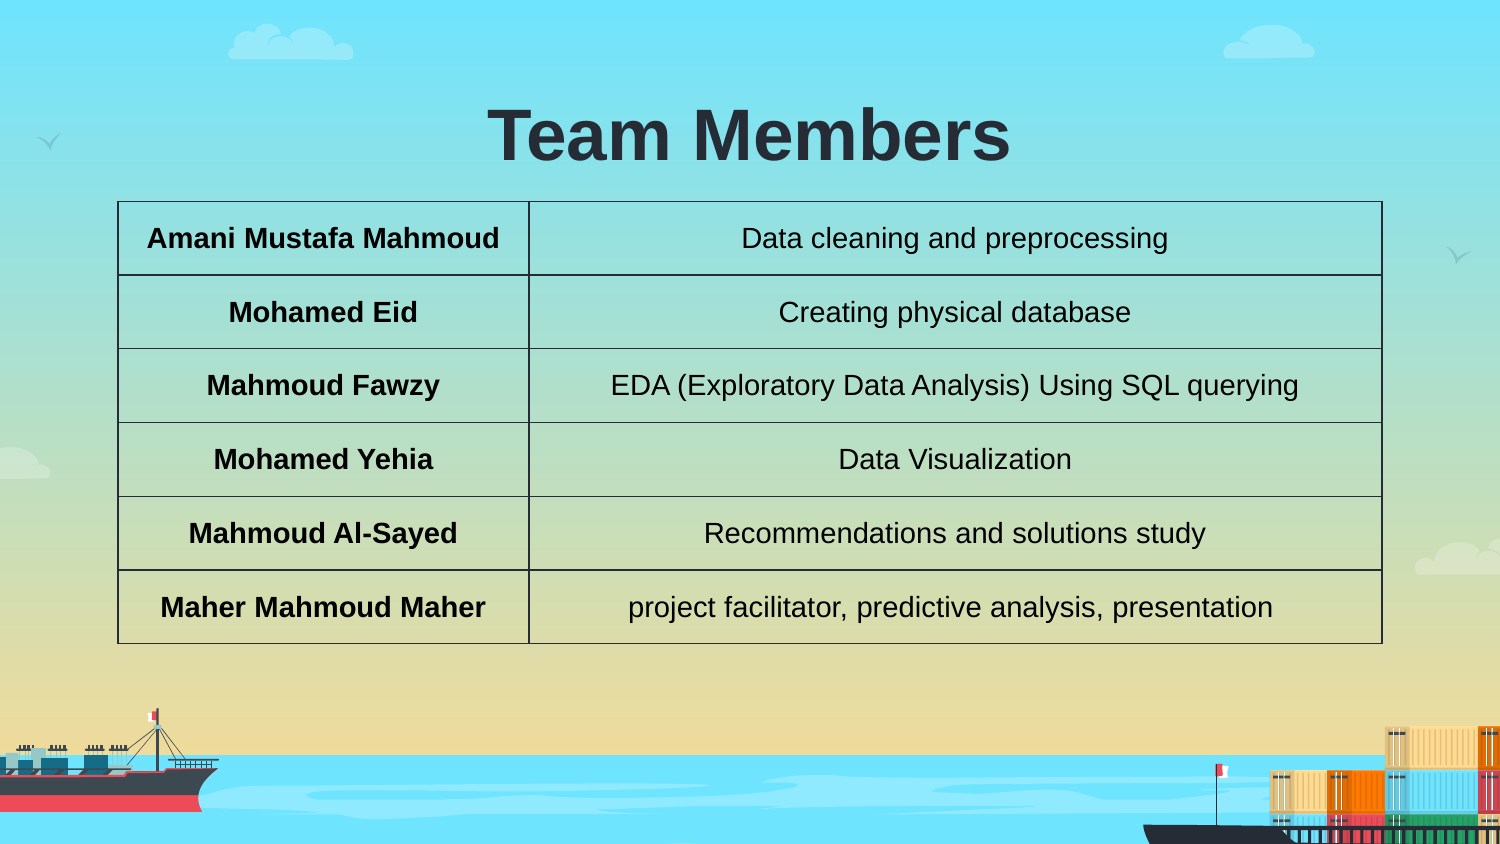

# Team Members
| Amani Mustafa Mahmoud | Data cleaning and preprocessing |
| --- | --- |
| Mohamed Eid | Creating physical database |
| Mahmoud Fawzy | EDA (Exploratory Data Analysis) Using SQL querying |
| Mohamed Yehia | Data Visualization |
| Mahmoud Al-Sayed | Recommendations and solutions study |
| Maher Mahmoud Maher | project facilitator, predictive analysis, presentation |